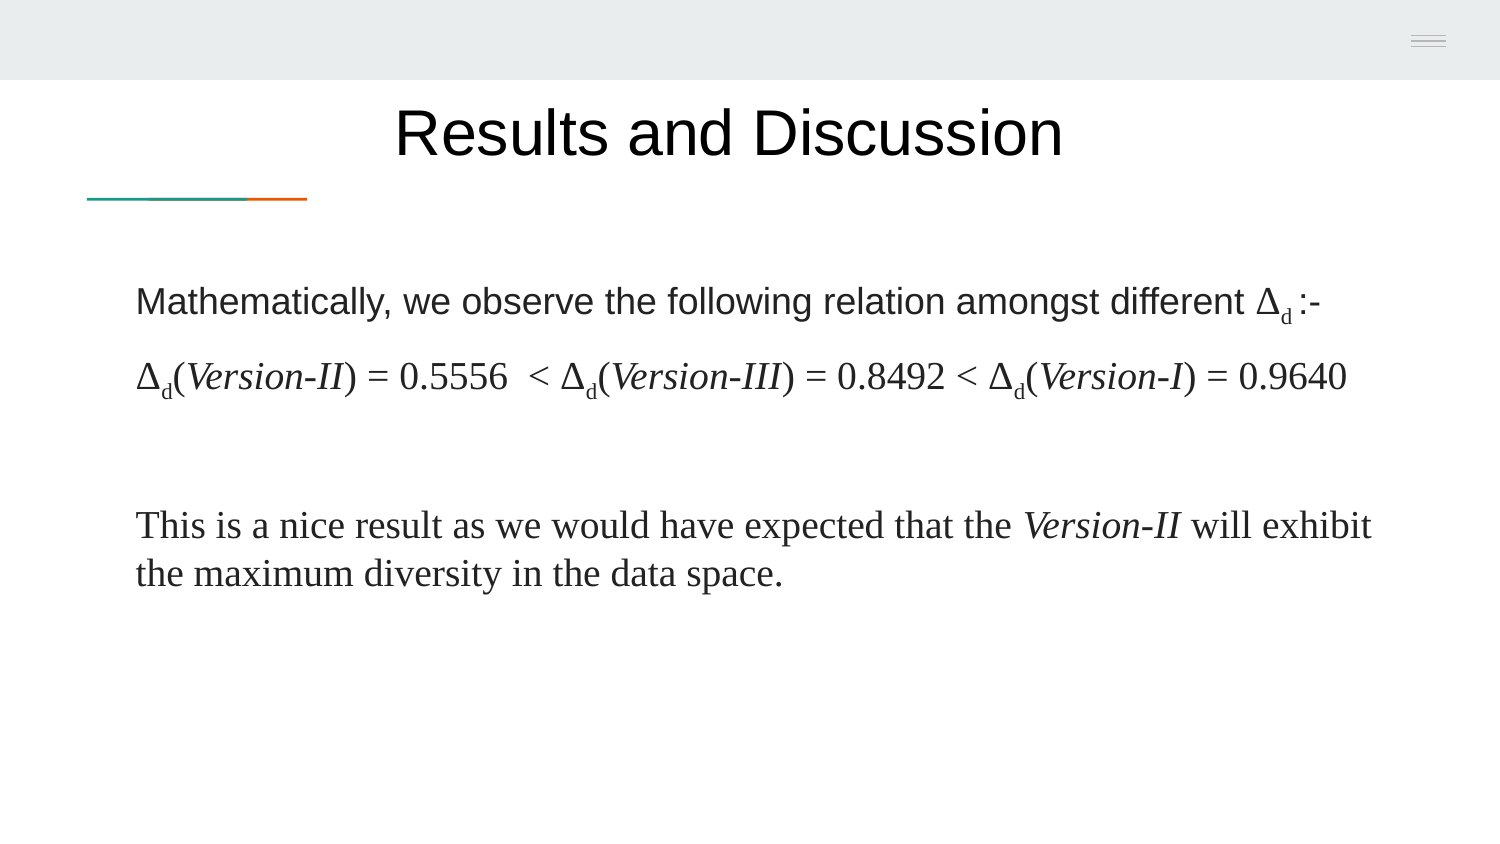

Results and Discussion
Mathematically, we observe the following relation amongst different Δd :-
Δd(Version-II) = 0.5556  < Δd(Version-III) = 0.8492 < Δd(Version-I) = 0.9640

This is a nice result as we would have expected that the Version-II will exhibit the maximum diversity in the data space.